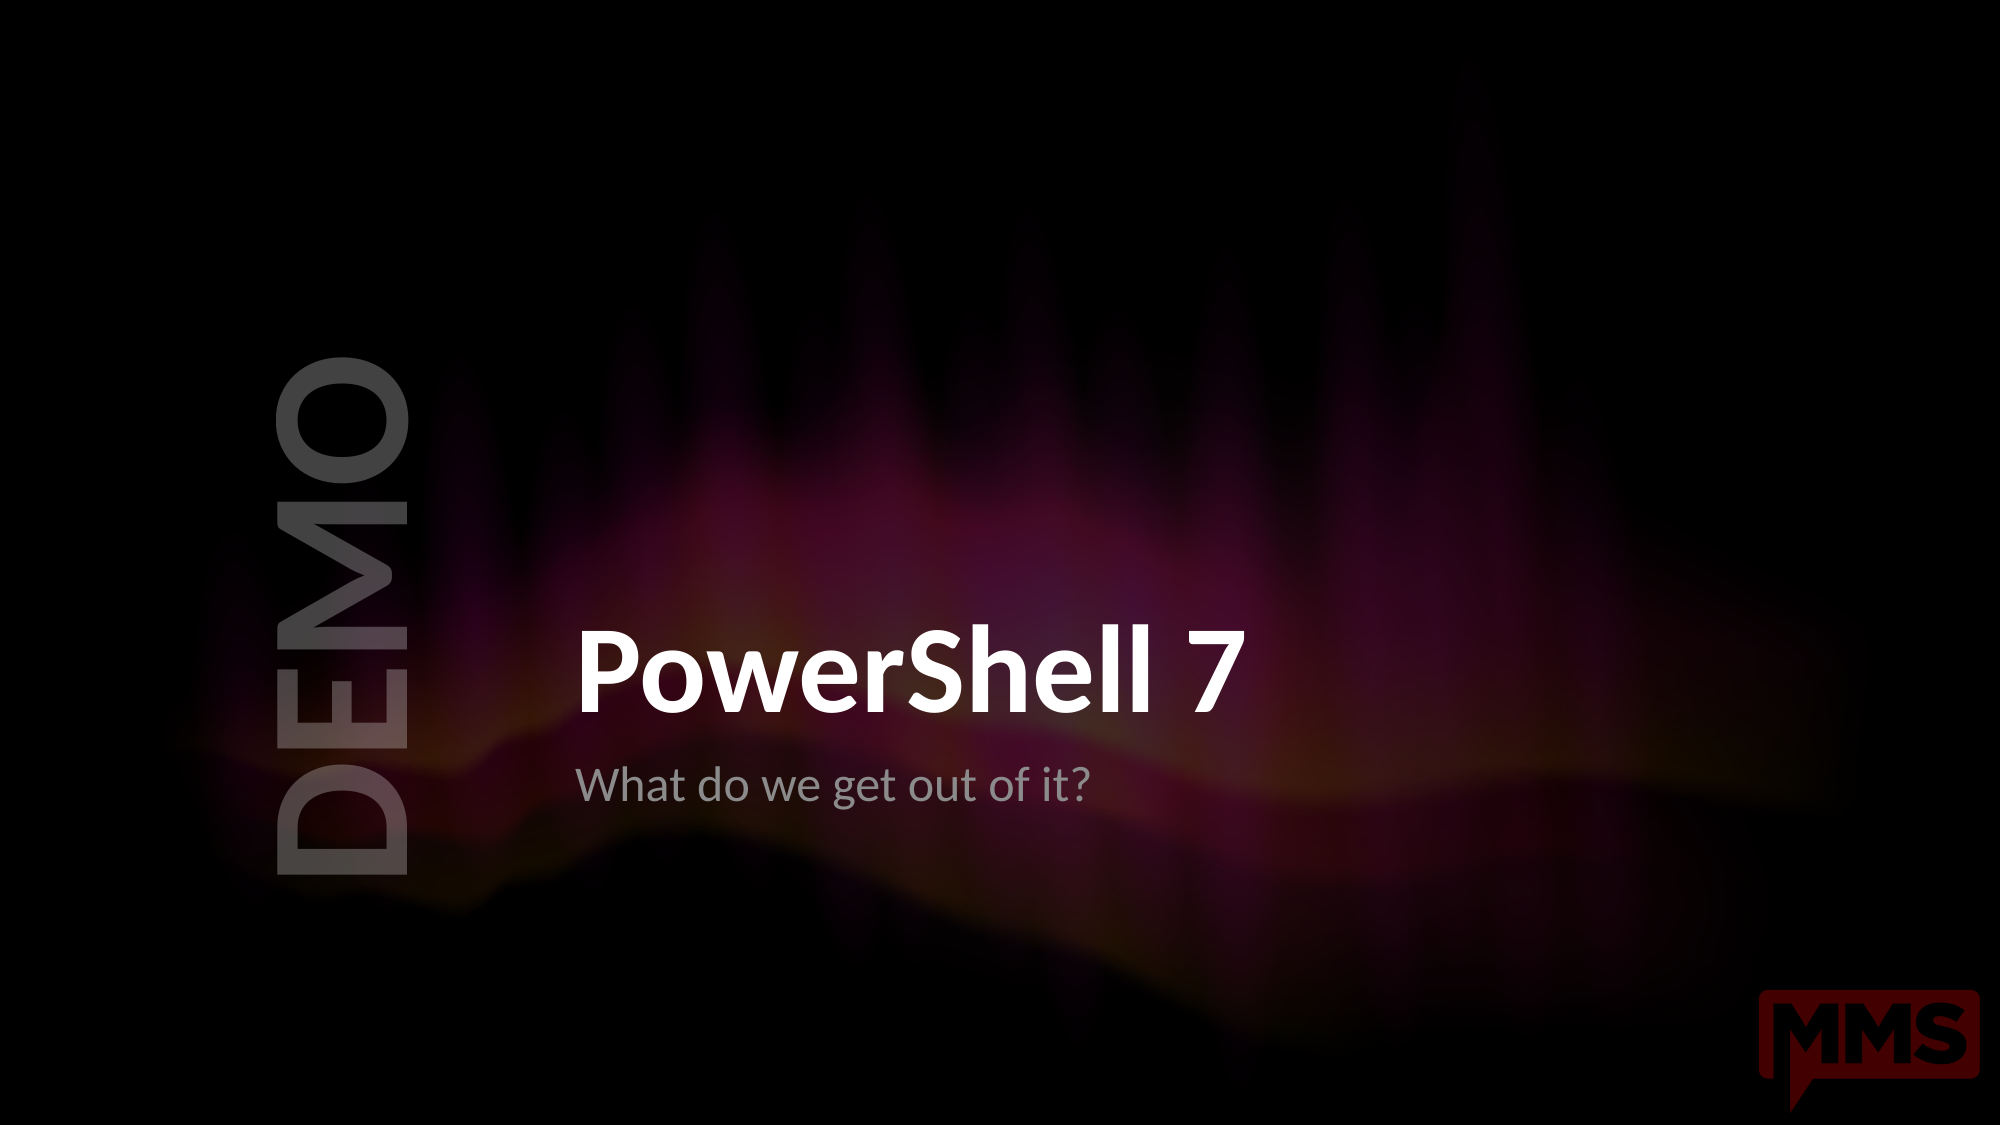

# PowerShell 7
What do we get out of it?